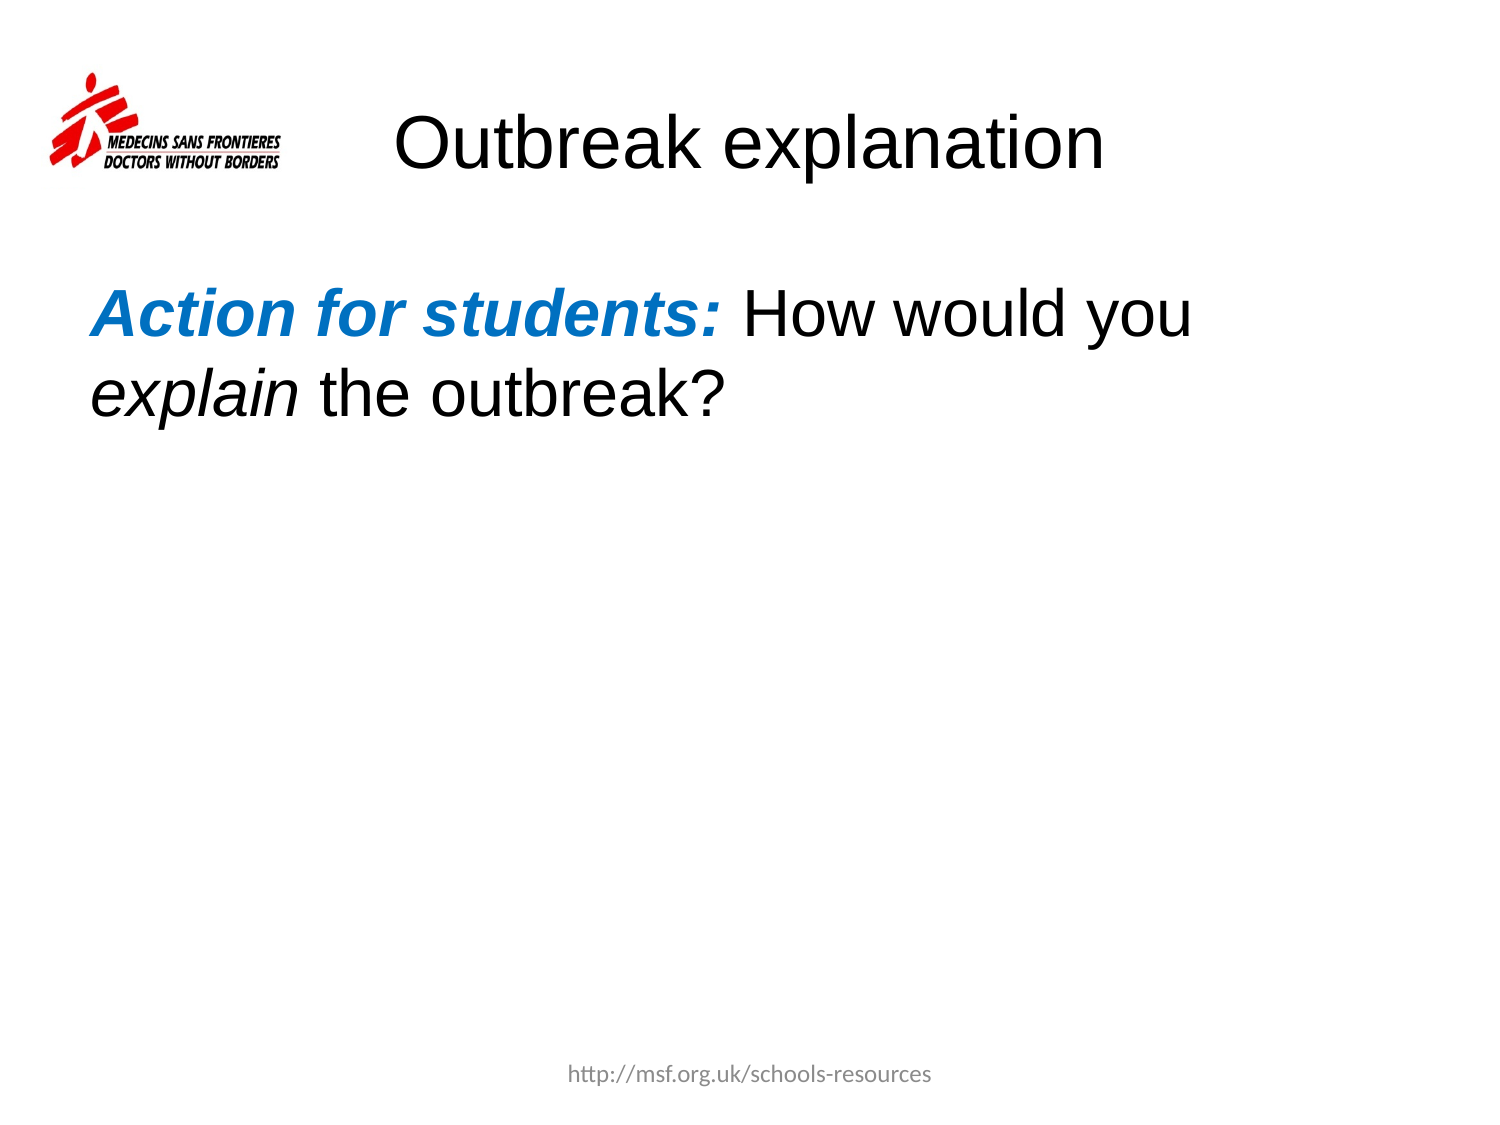

# Outbreak explanation
Action for students: How would you explain the outbreak?

http://msf.org.uk/schools-resources